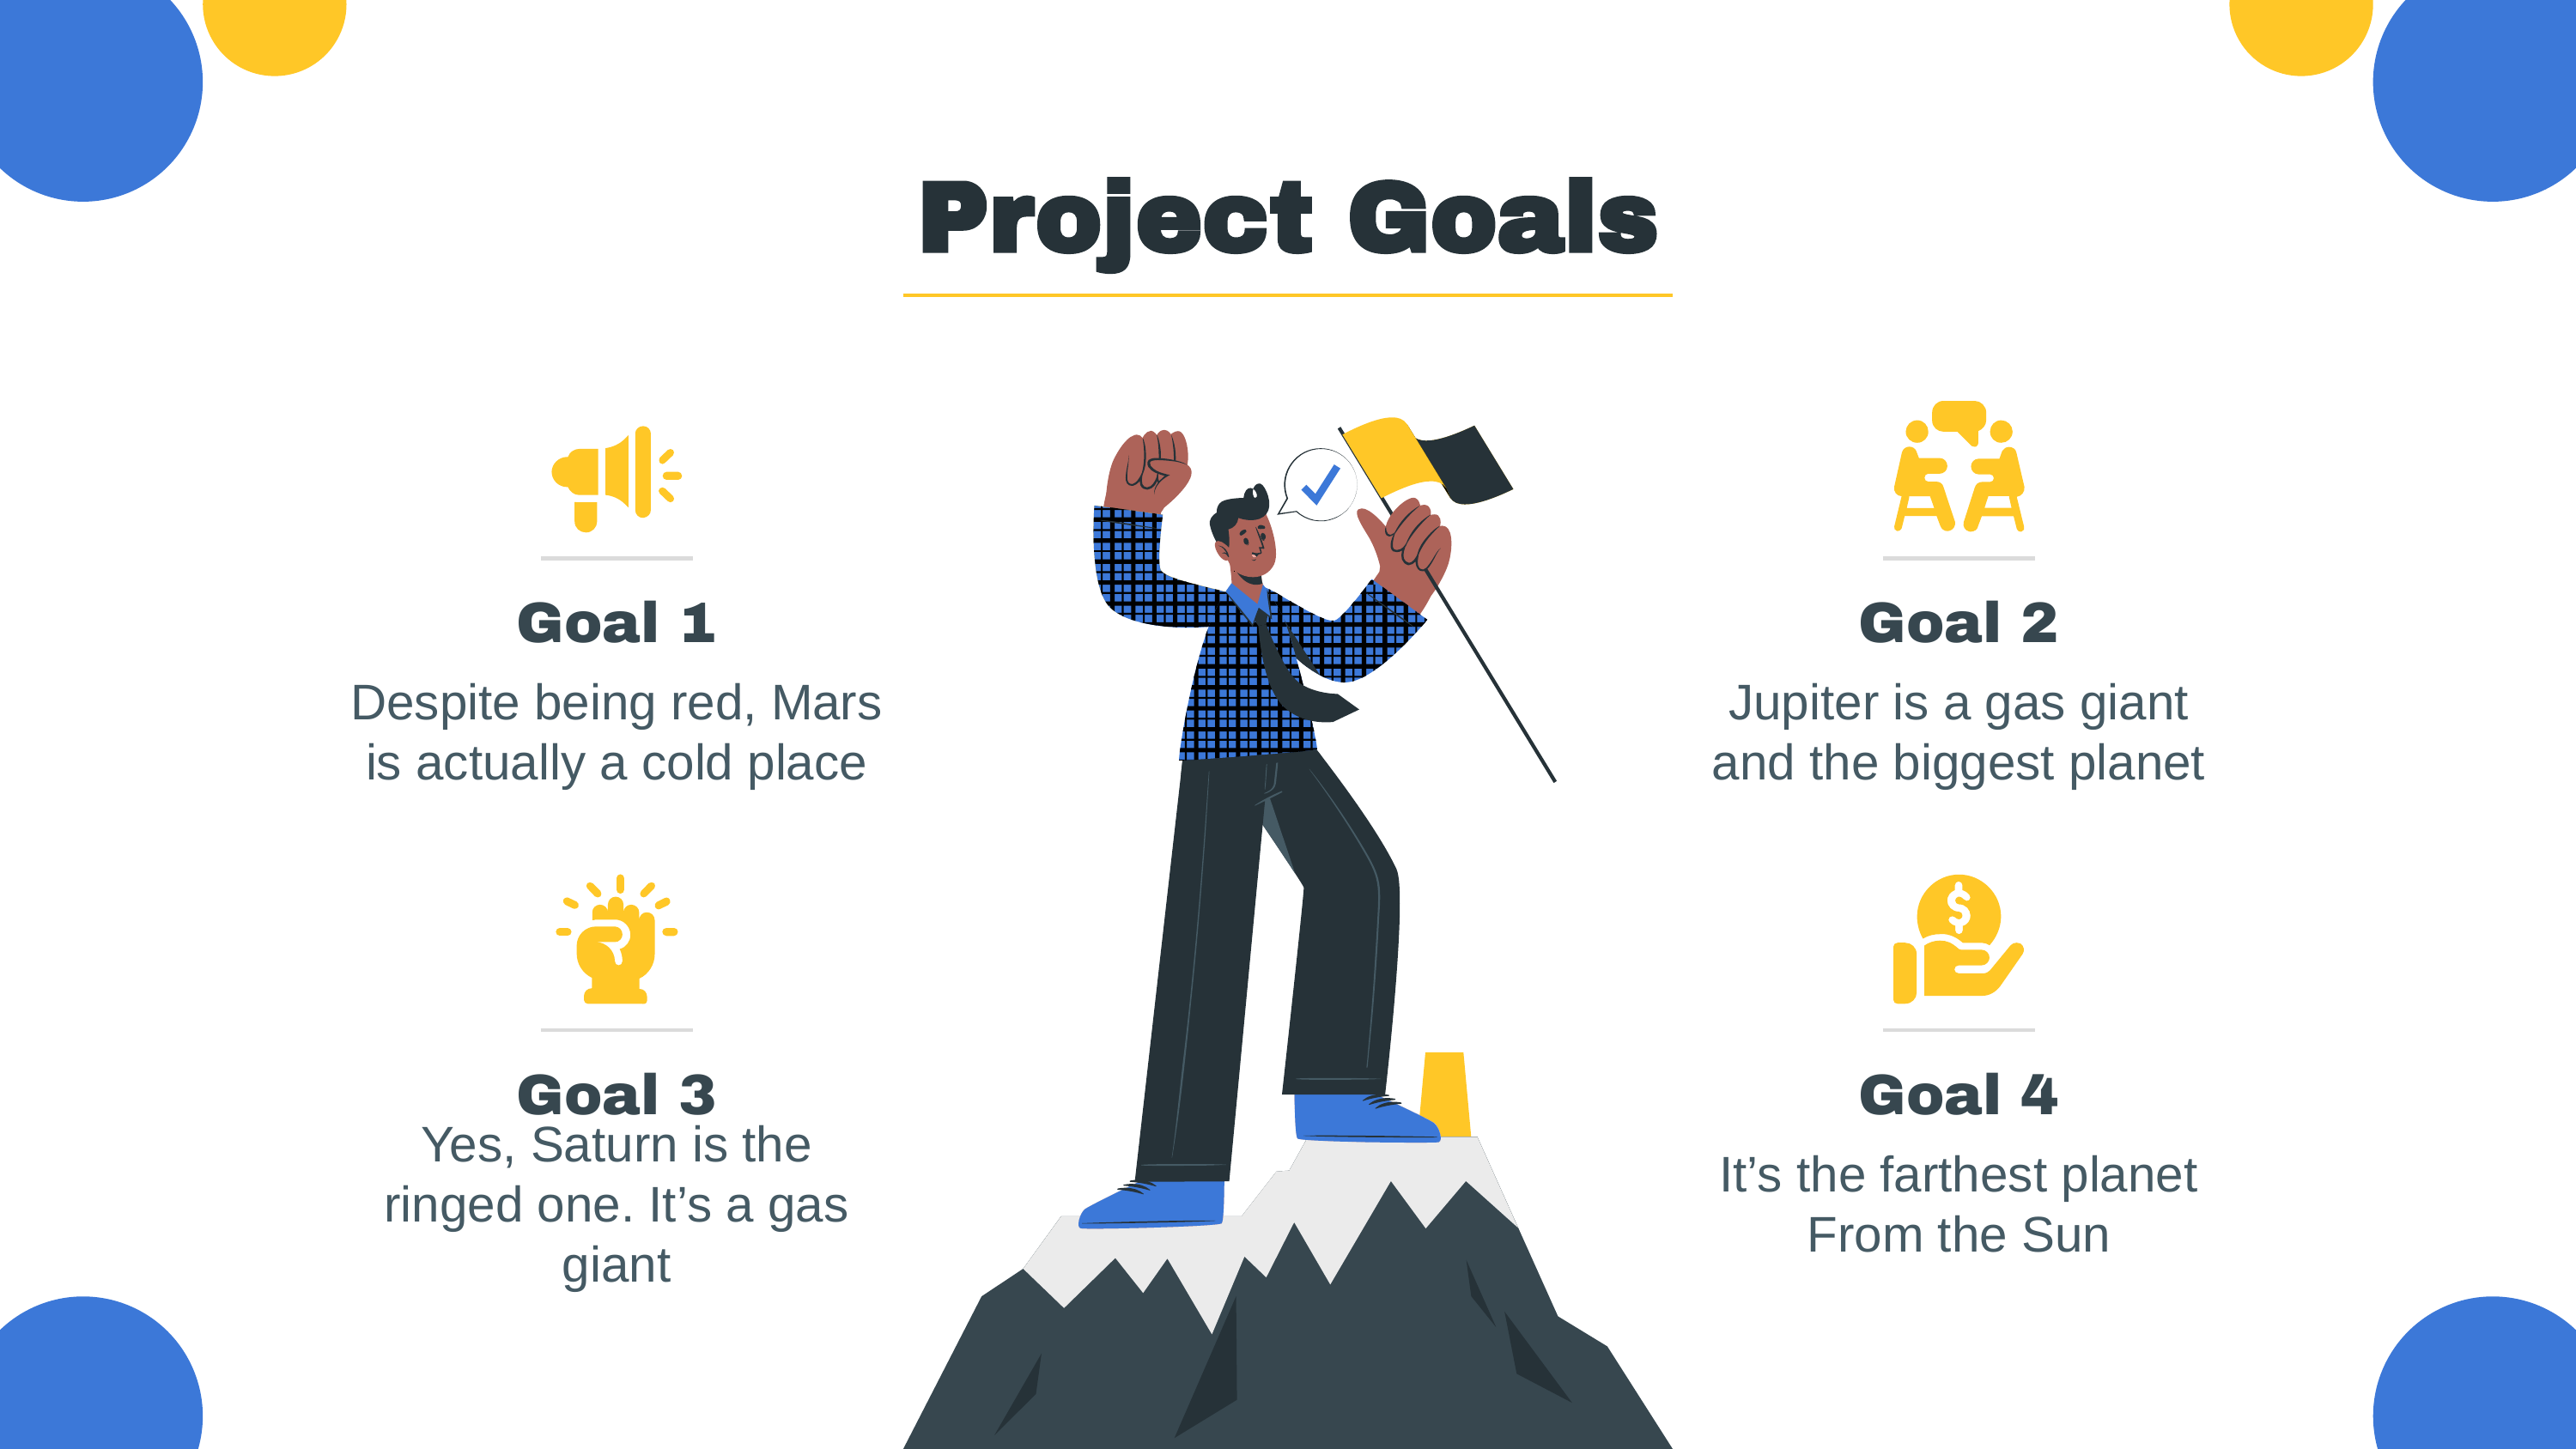

# Project Goals

Goal 1
Goal 2
Despite being red, Mars is actually a cold place
Jupiter is a gas giant and the biggest planet

Goal 3
Goal 4
Yes, Saturn is the ringed one. It’s a gas giant
It’s the farthest planet
From the Sun